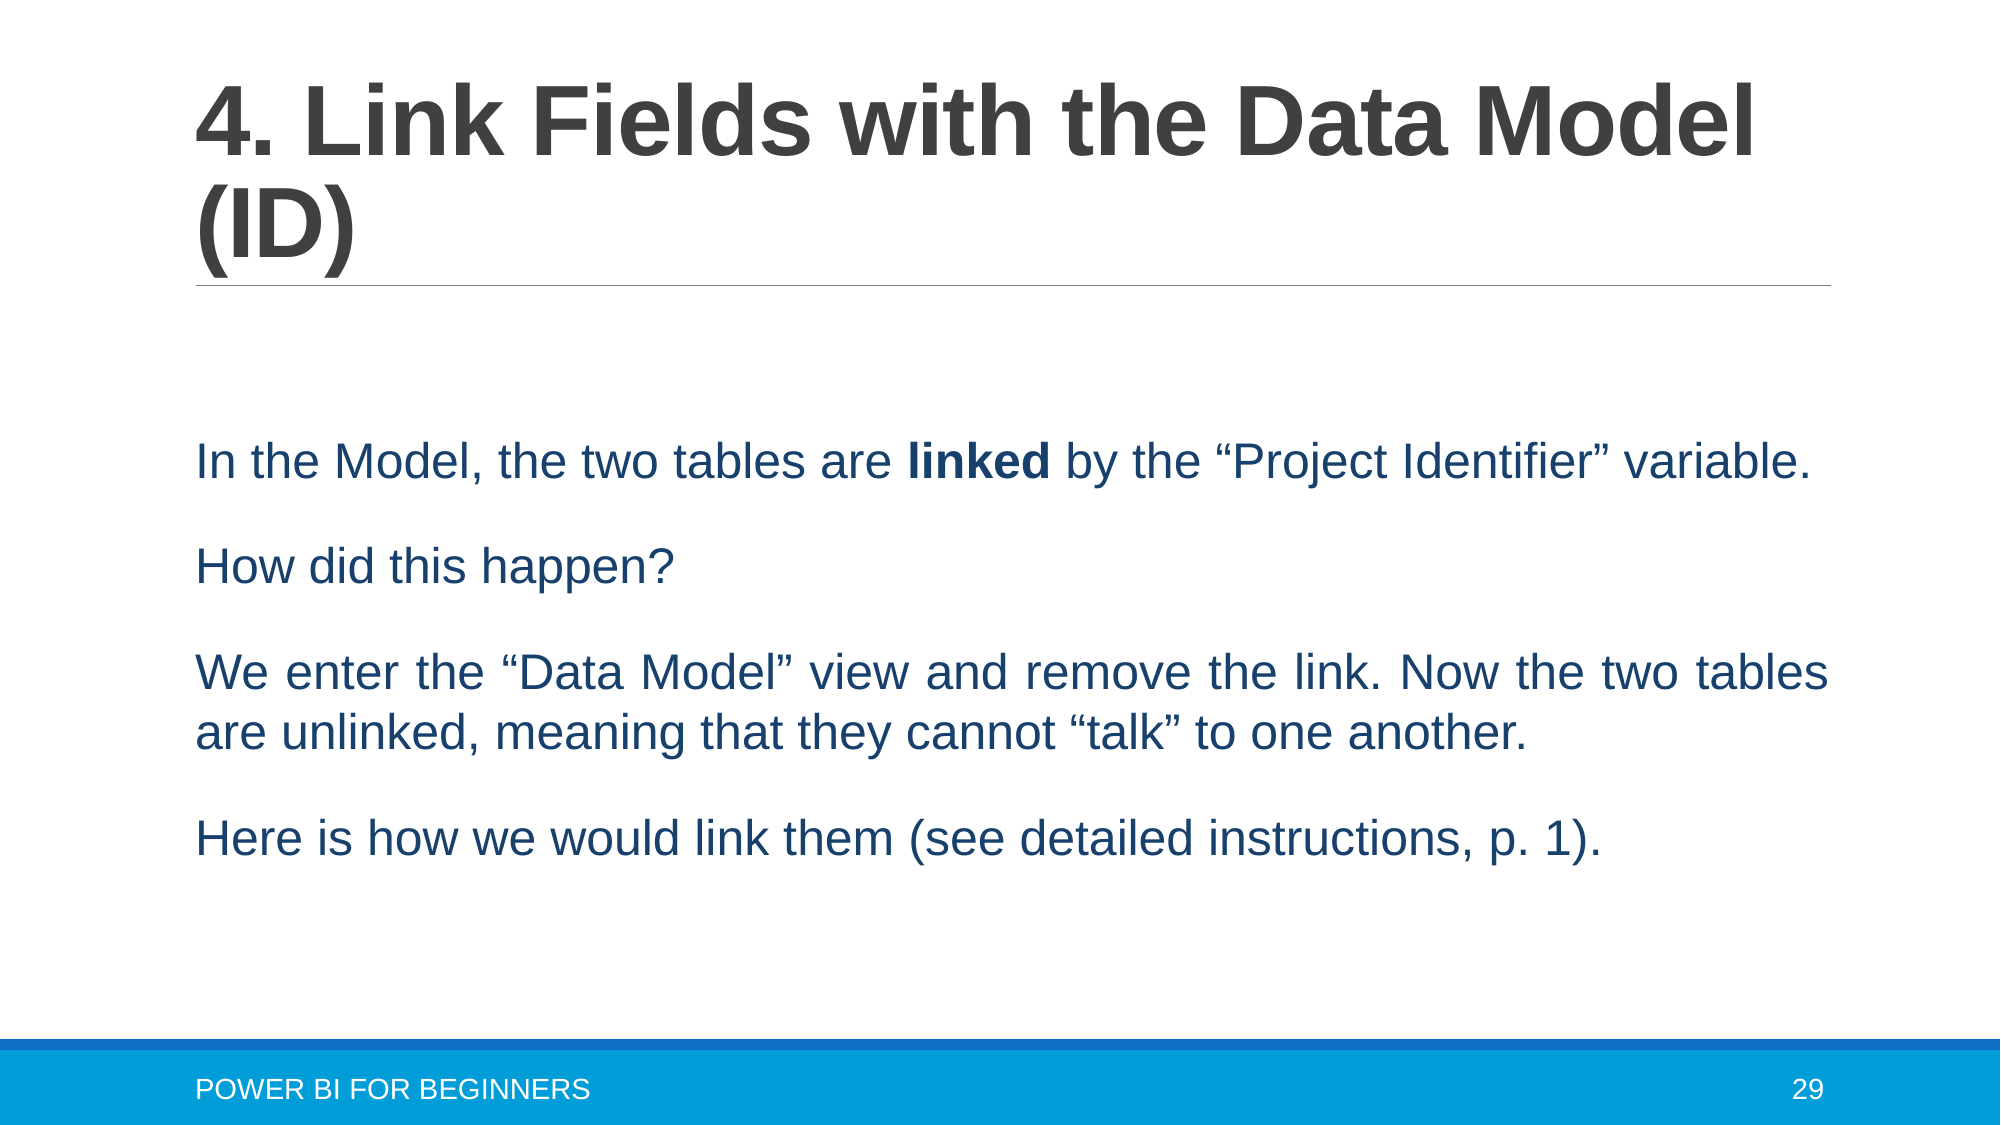

# 4. Link Fields with the Data Model (ID)
In the Model, the two tables are linked by the “Project Identifier” variable.
How did this happen?
We enter the “Data Model” view and remove the link. Now the two tables are unlinked, meaning that they cannot “talk” to one another.
Here is how we would link them (see detailed instructions, p. 1).
POWER BI FOR BEGINNERS
29